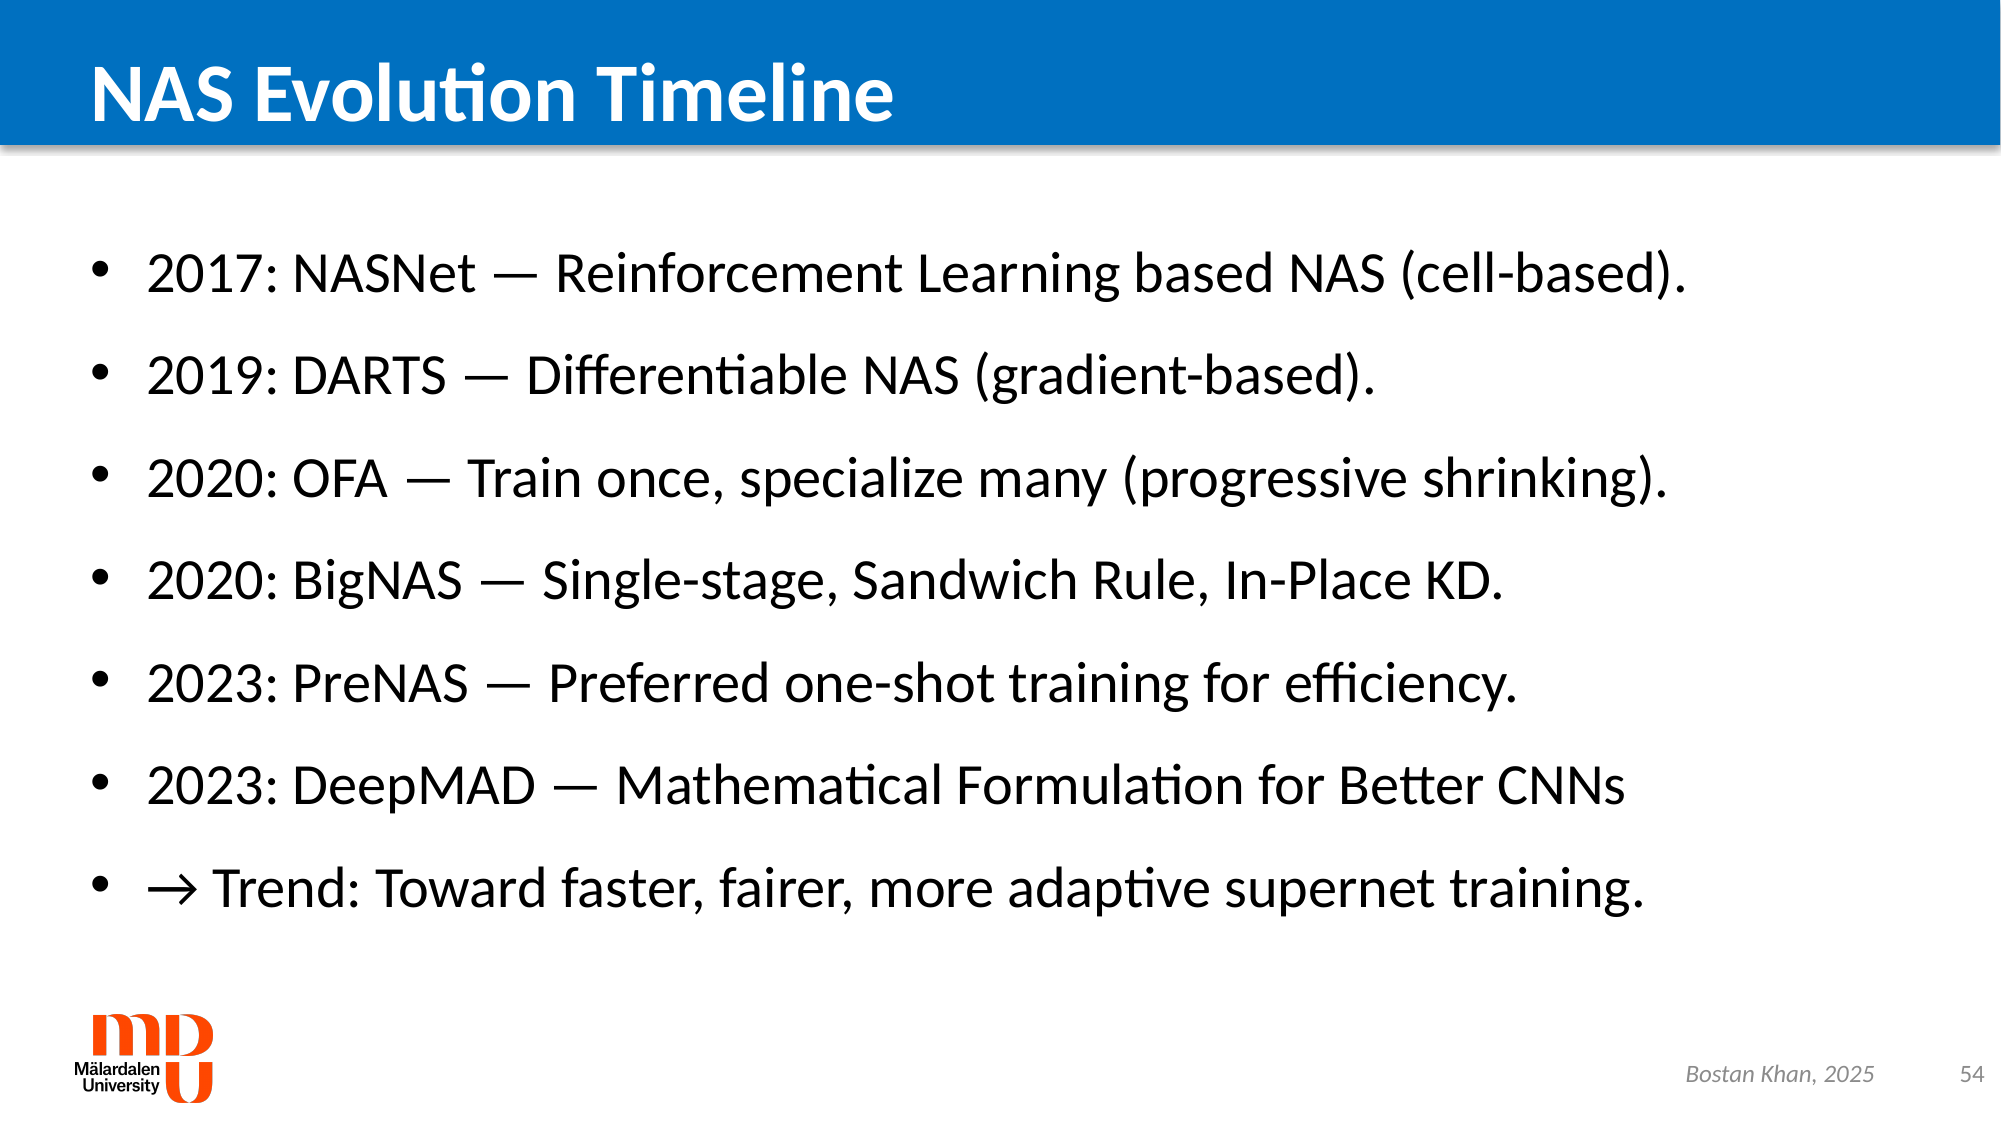

# NAS Evolution Timeline

2017: NASNet — Reinforcement Learning based NAS (cell-based).
2019: DARTS — Differentiable NAS (gradient-based).
2020: OFA — Train once, specialize many (progressive shrinking).
2020: BigNAS — Single-stage, Sandwich Rule, In-Place KD.
2023: PreNAS — Preferred one-shot training for efficiency.
2023: DeepMAD — Mathematical Formulation for Better CNNs
→ Trend: Toward faster, fairer, more adaptive supernet training.
Bostan Khan, 2025
54